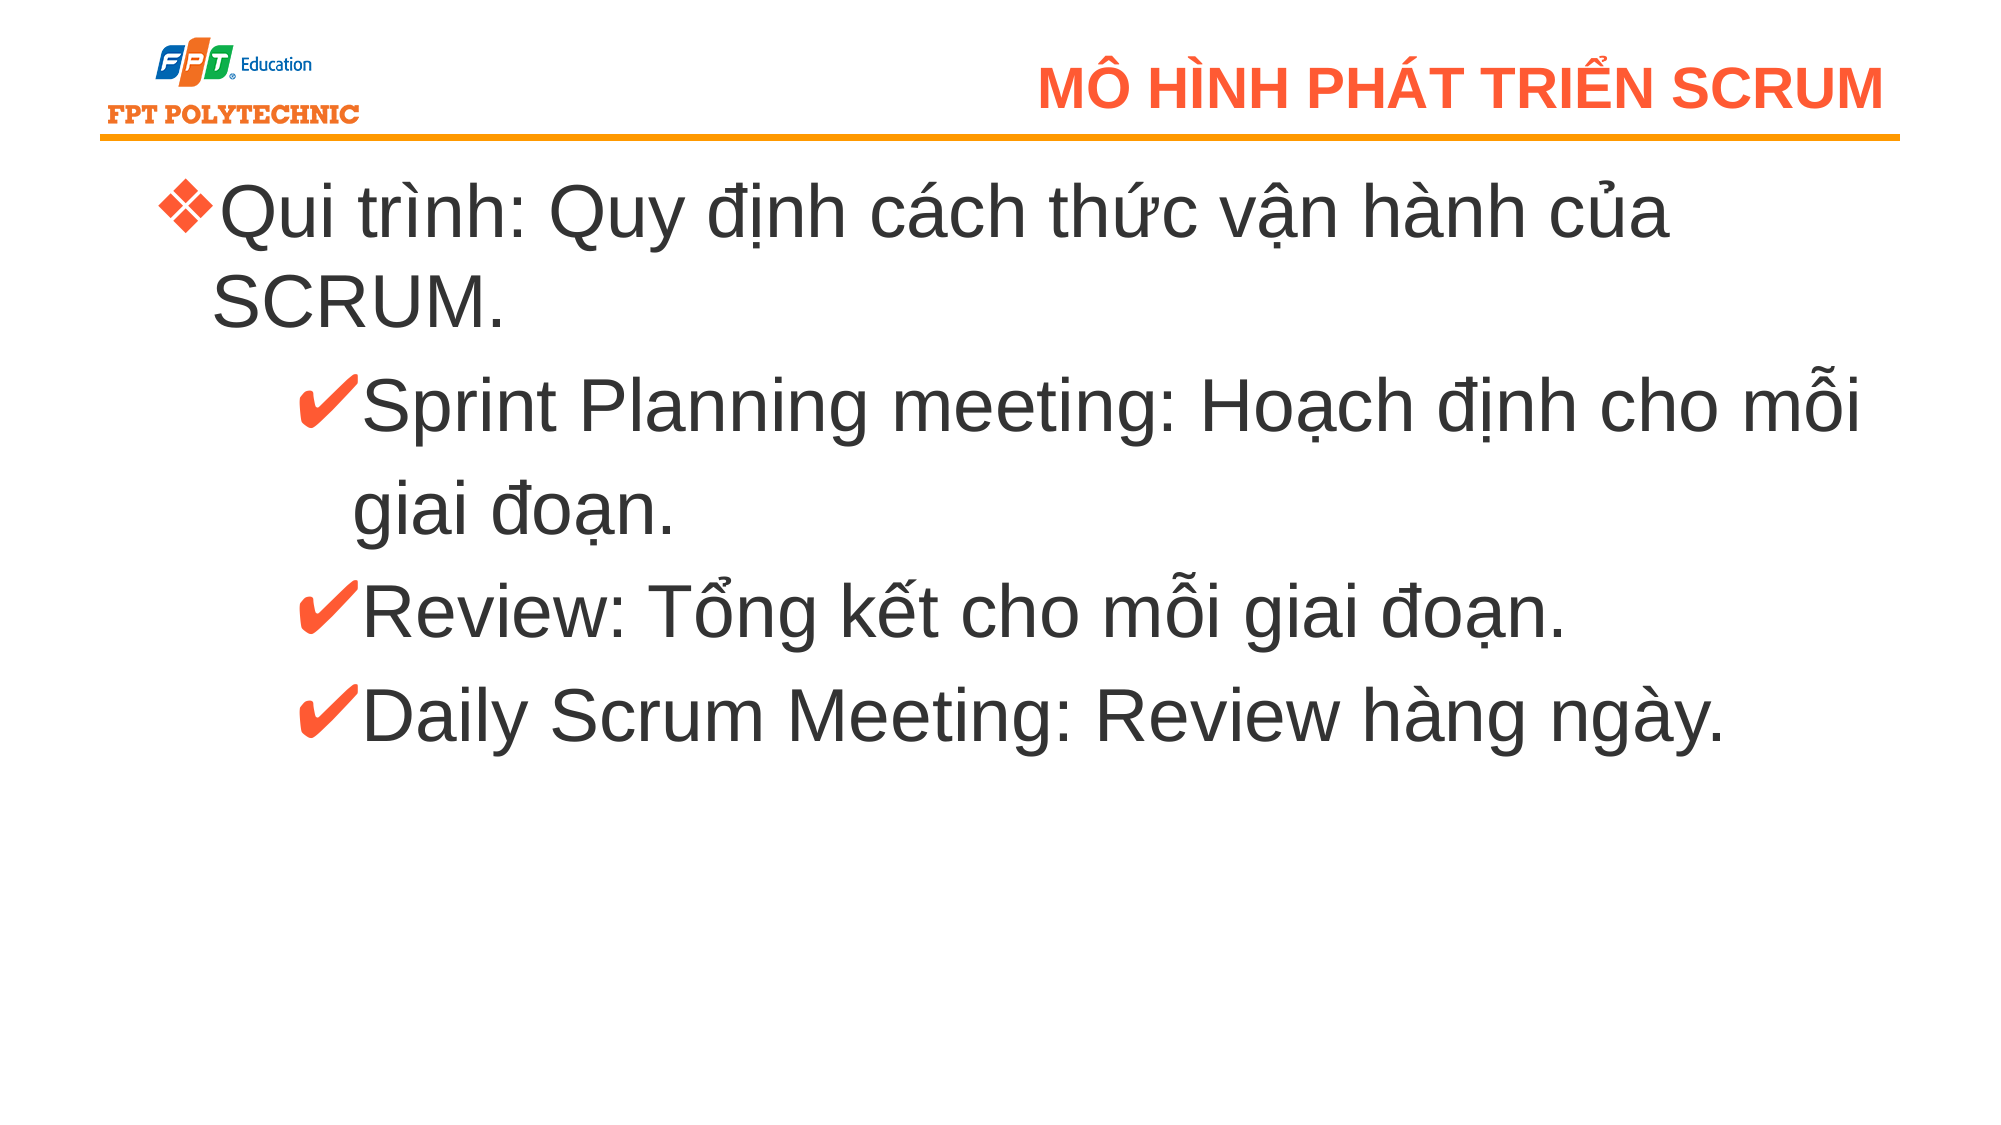

# Mô hình phát triển scrum
Qui trình: Quy định cách thức vận hành của SCRUM.
Sprint Planning meeting: Hoạch định cho mỗi giai đoạn.
Review: Tổng kết cho mỗi giai đoạn.
Daily Scrum Meeting: Review hàng ngày.